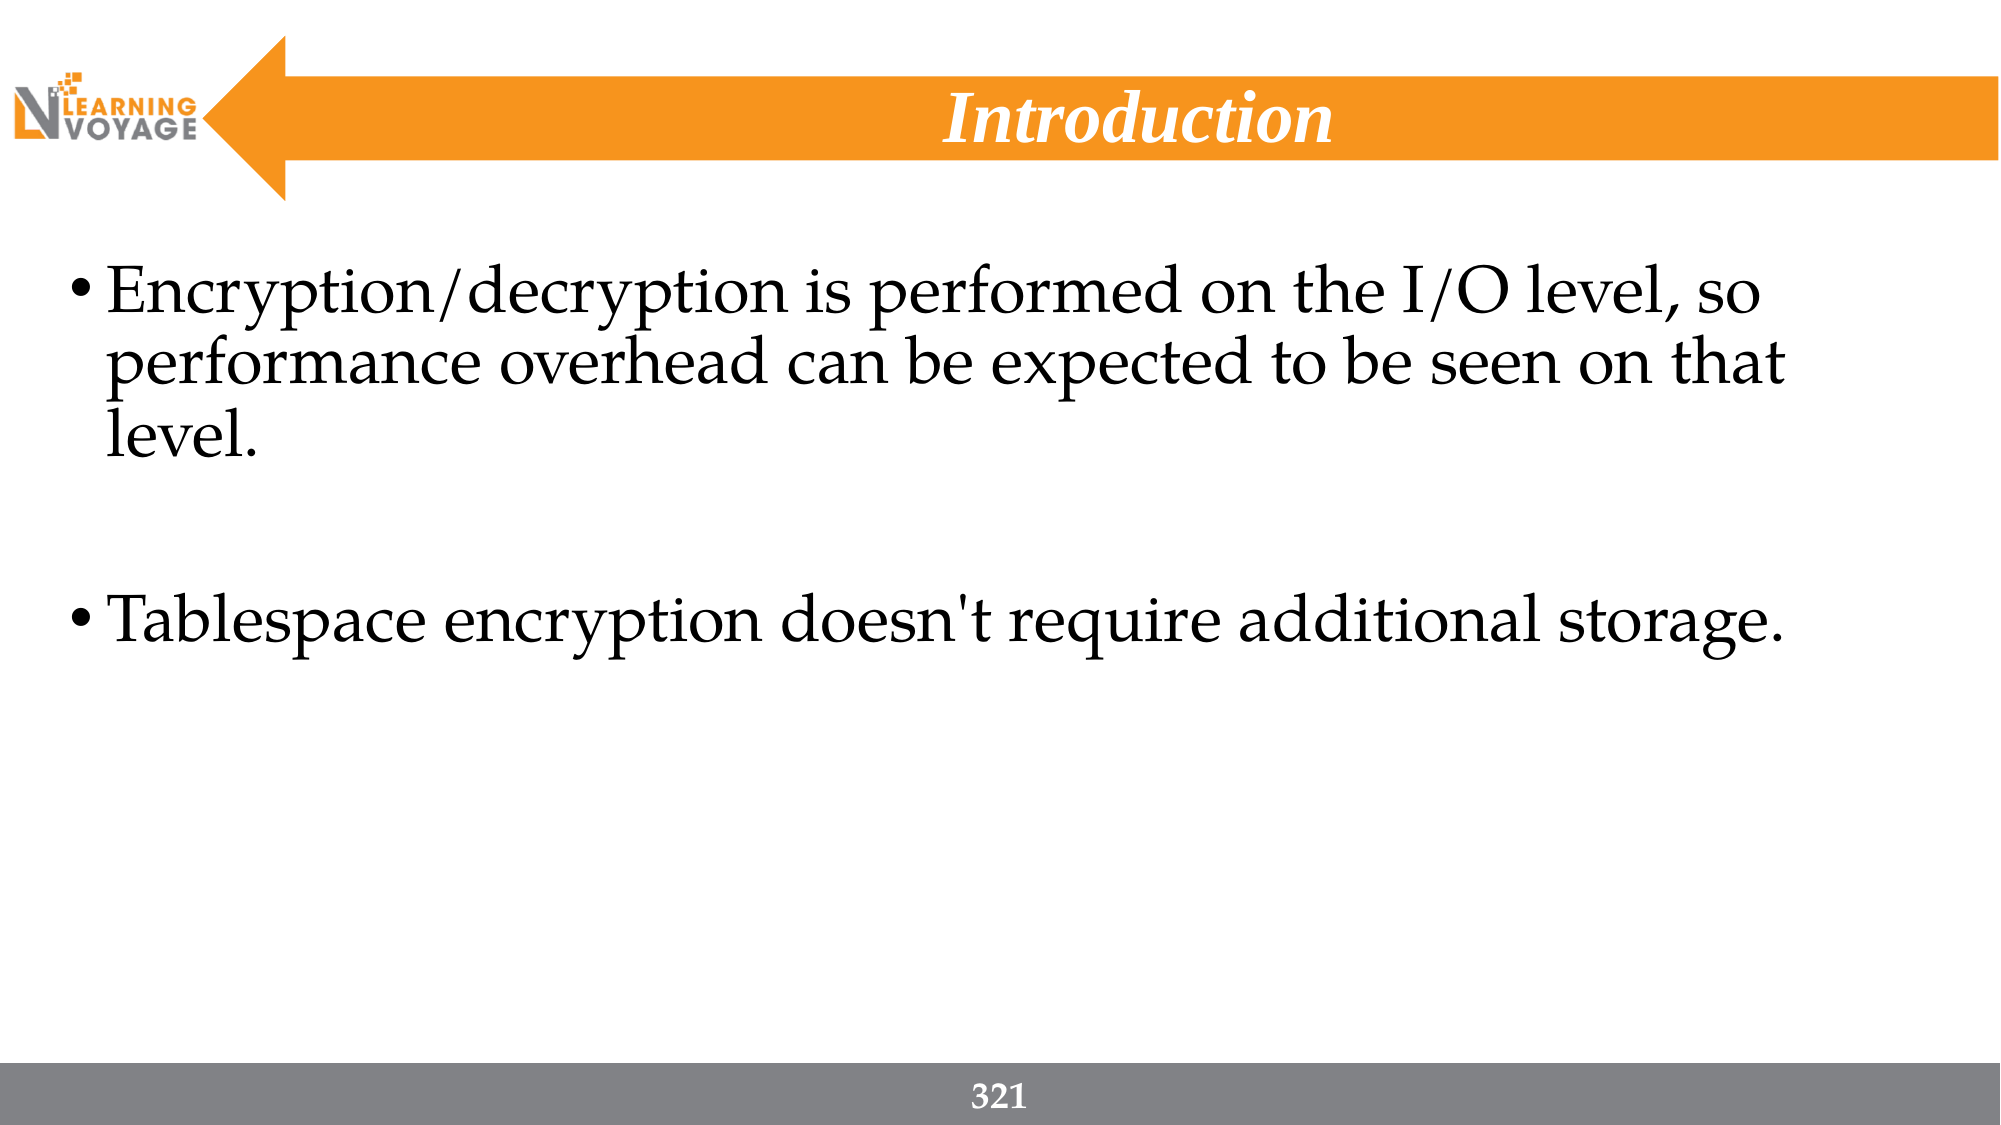

# Introduction
Encryption/decryption is performed on the I/O level, so performance overhead can be expected to be seen on that level.

Tablespace encryption doesn't require additional storage.
321